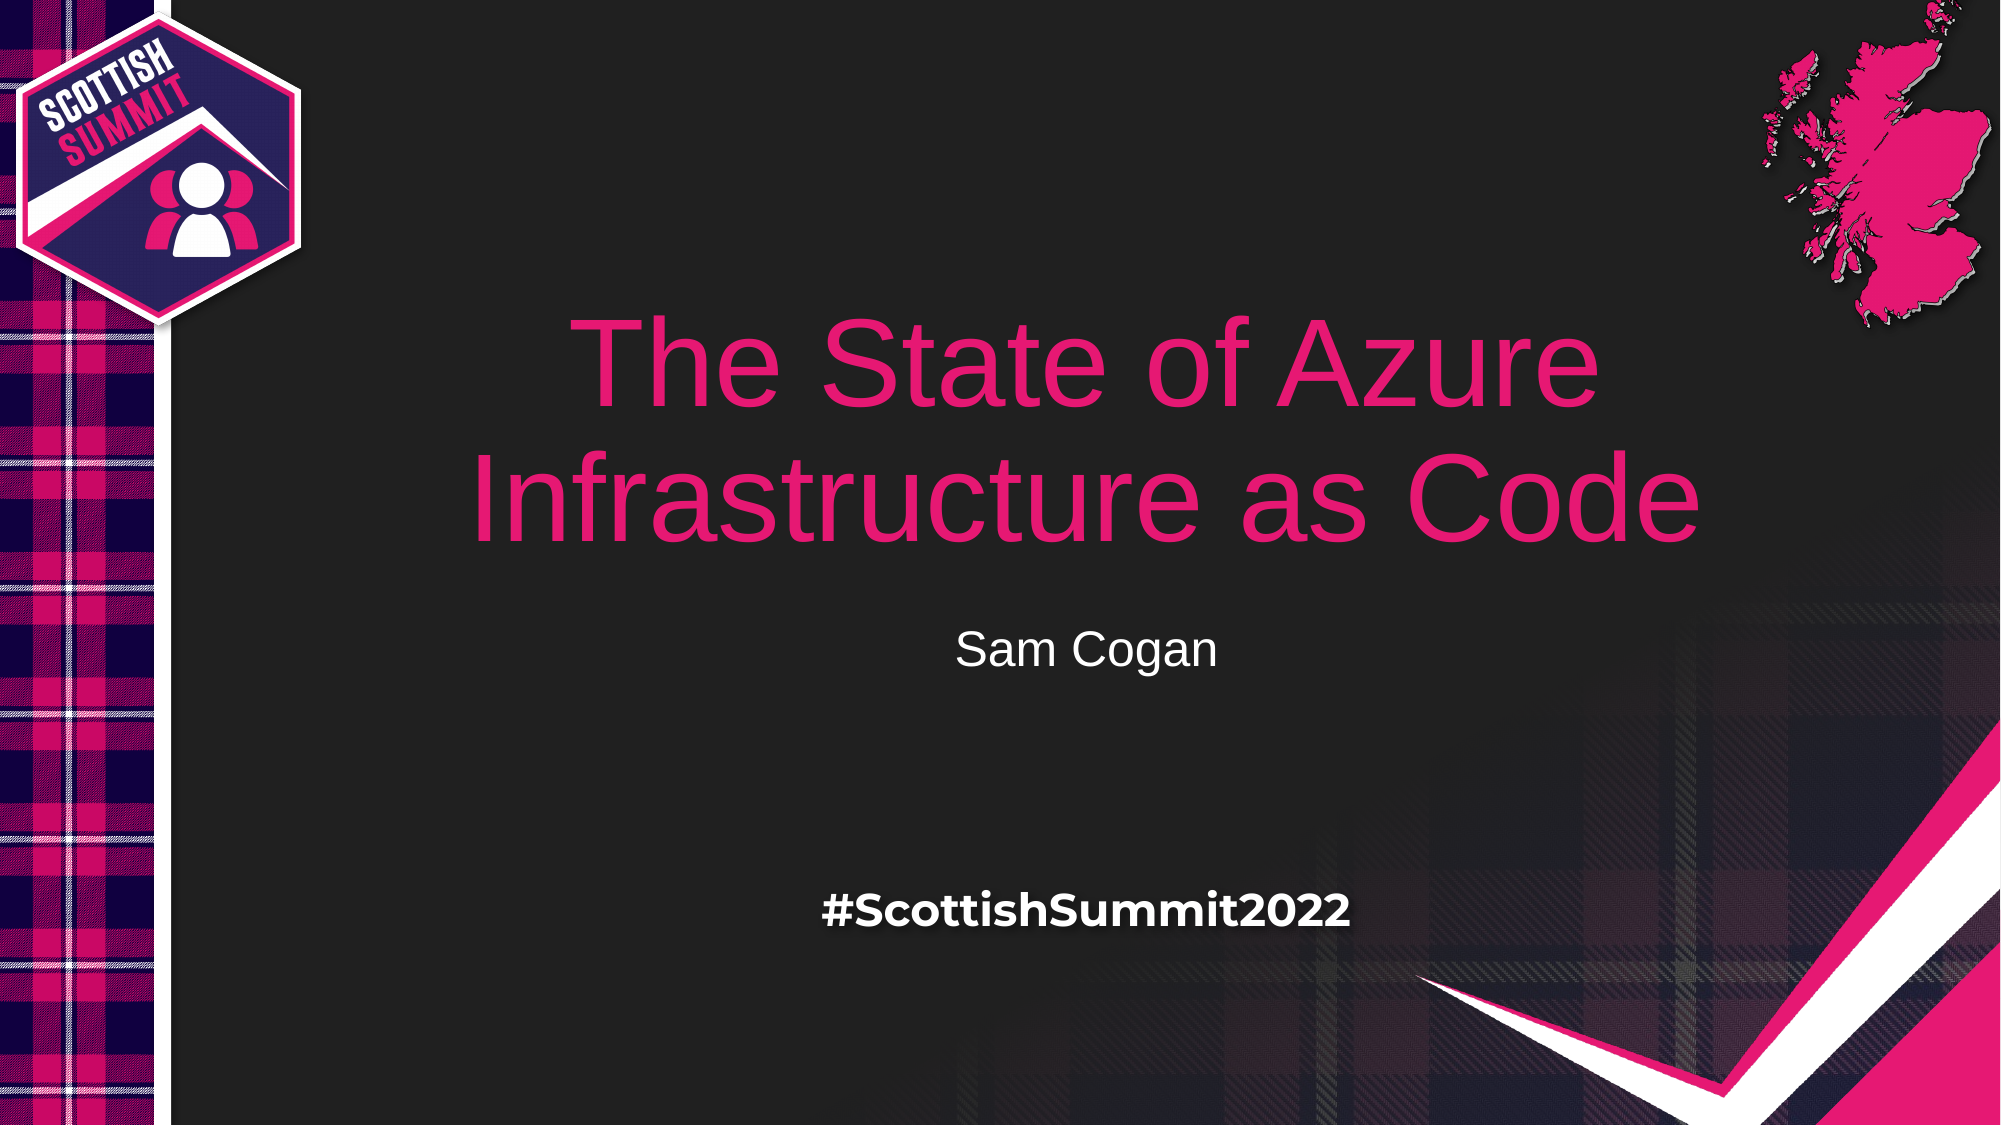

# The State of Azure Infrastructure as Code
Sam Cogan